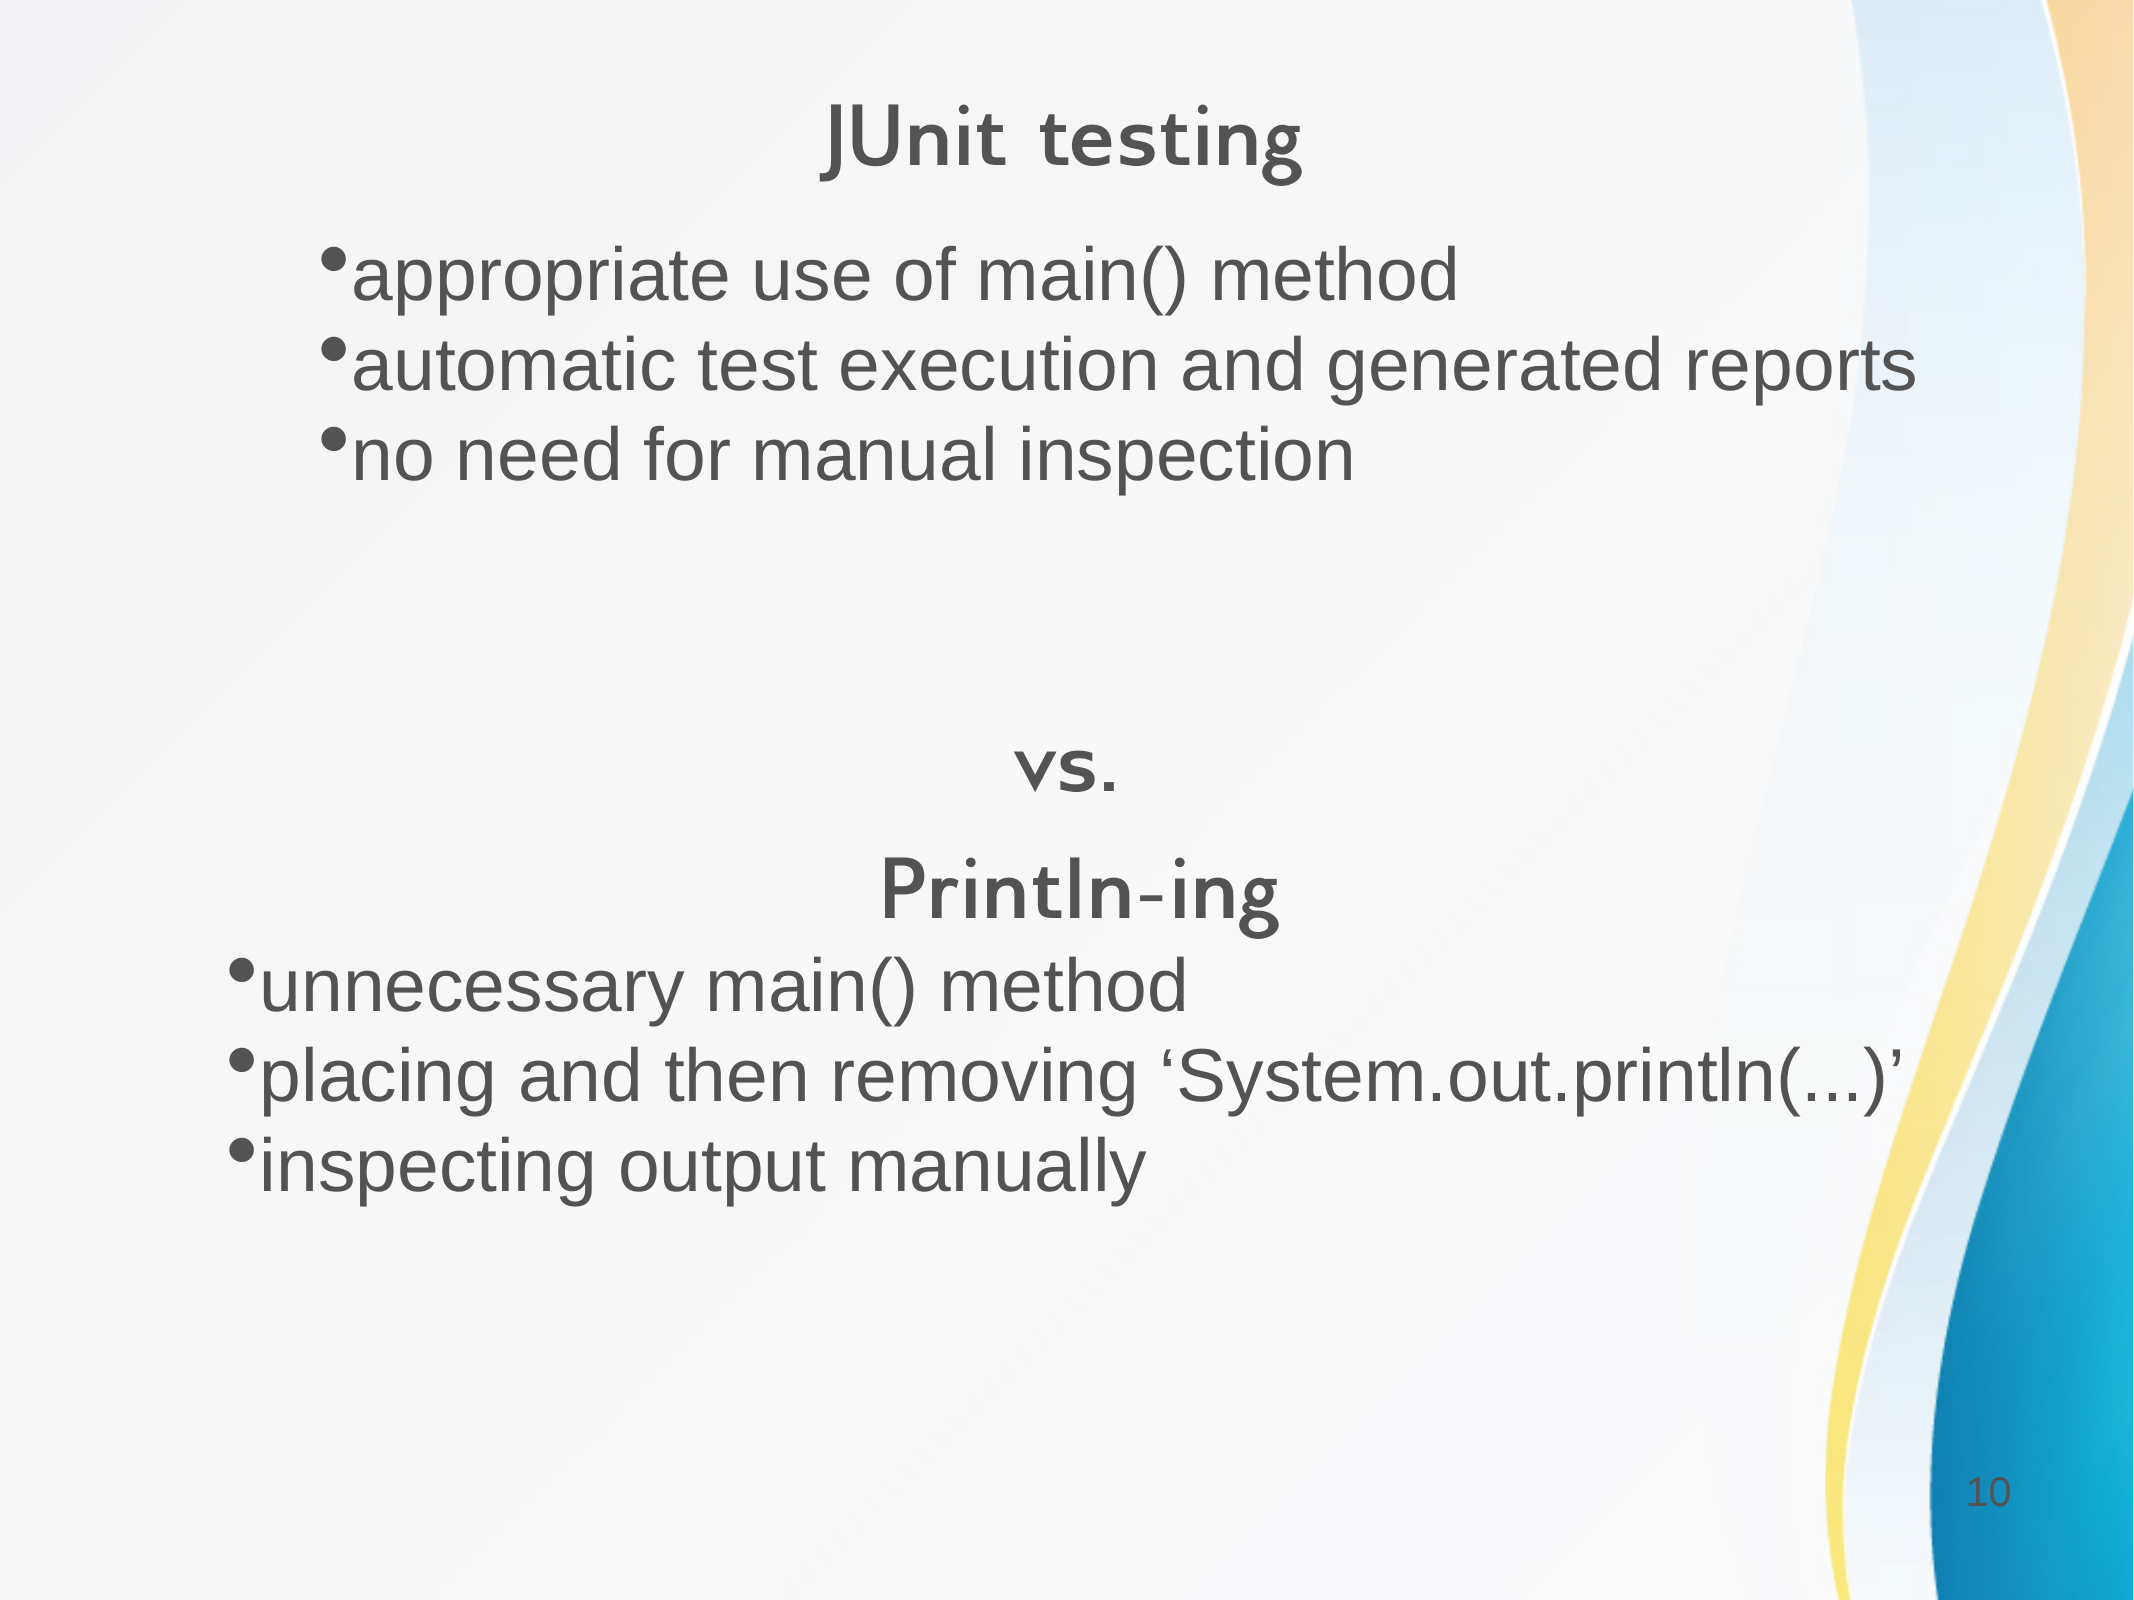

JUnit testing
appropriate use of main() method
automatic test execution and generated reports
no need for manual inspection
vs.
 Println-ing
unnecessary main() method
placing and then removing ‘System.out.println(...)’
inspecting output manually
10